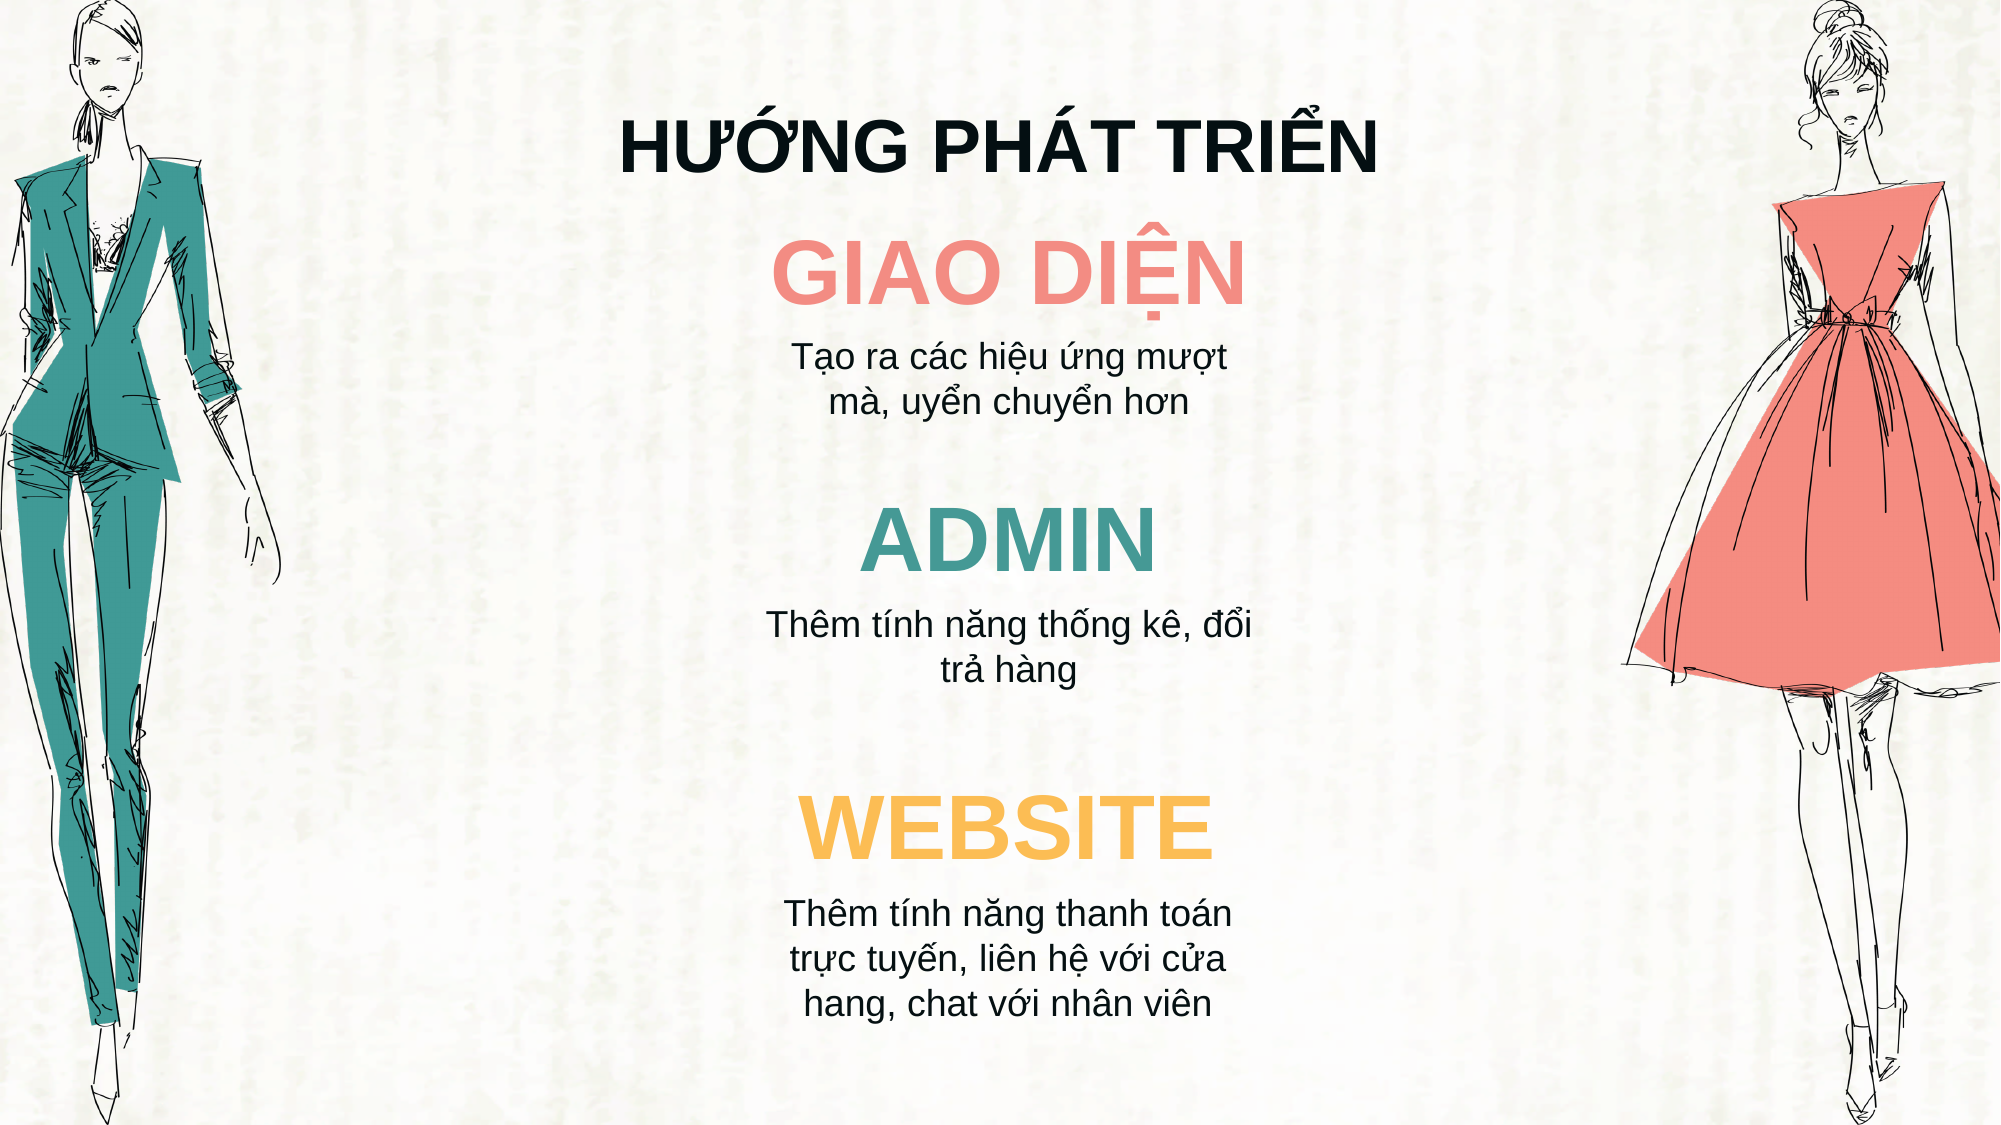

HƯỚNG PHÁT TRIỂN
GIAO DIỆN
Tạo ra các hiệu ứng mượt mà, uyển chuyển hơn
ADMIN
Thêm tính năng thống kê, đổi trả hàng
WEBSITE
Thêm tính năng thanh toán trực tuyến, liên hệ với cửa hang, chat với nhân viên